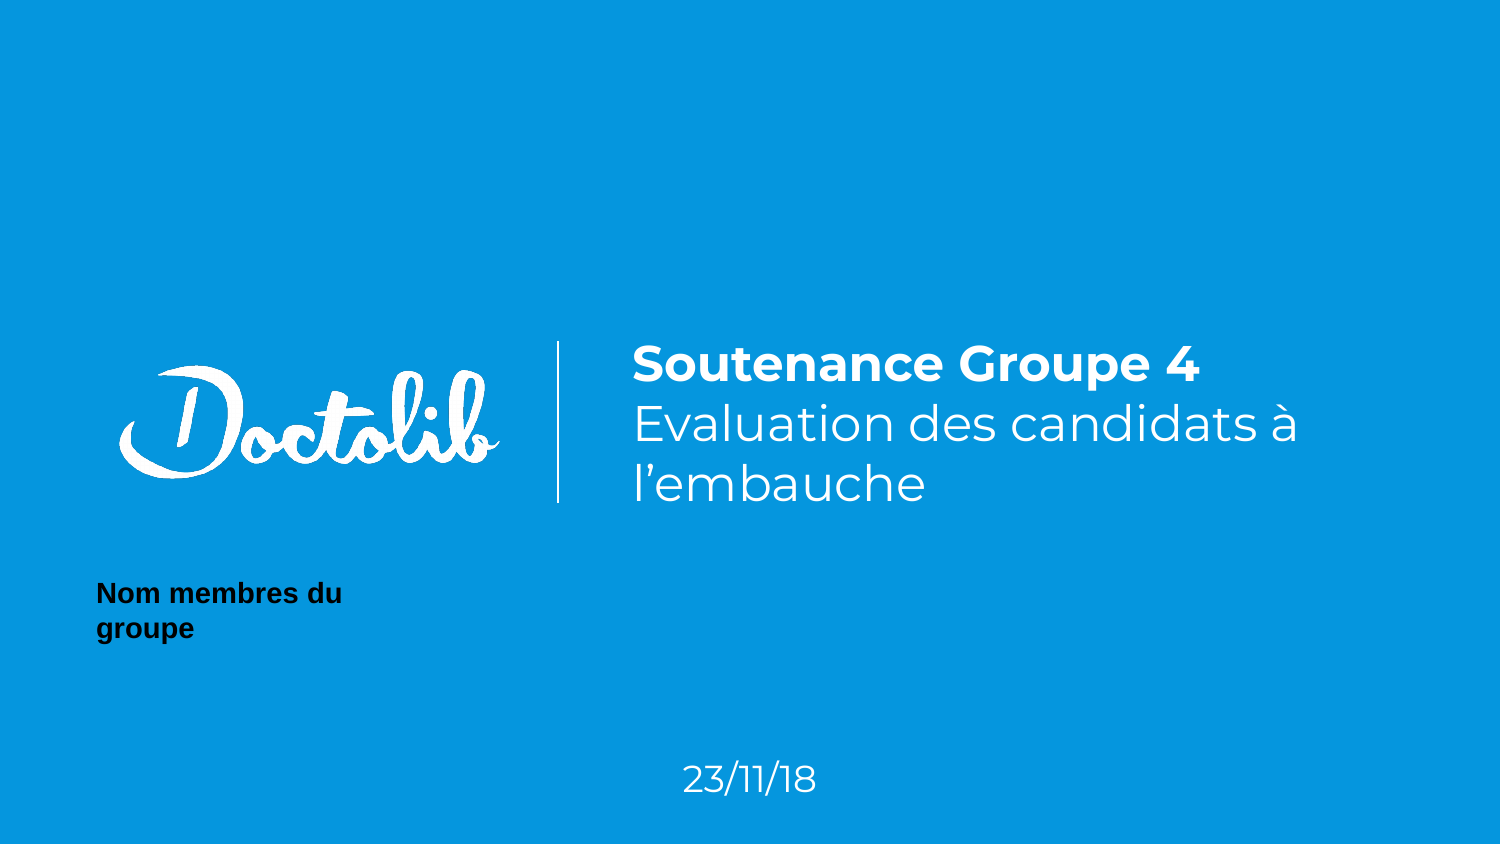

# Soutenance Groupe 4
Evaluation des candidats à l’embauche
Nom membres du groupe
23/11/18